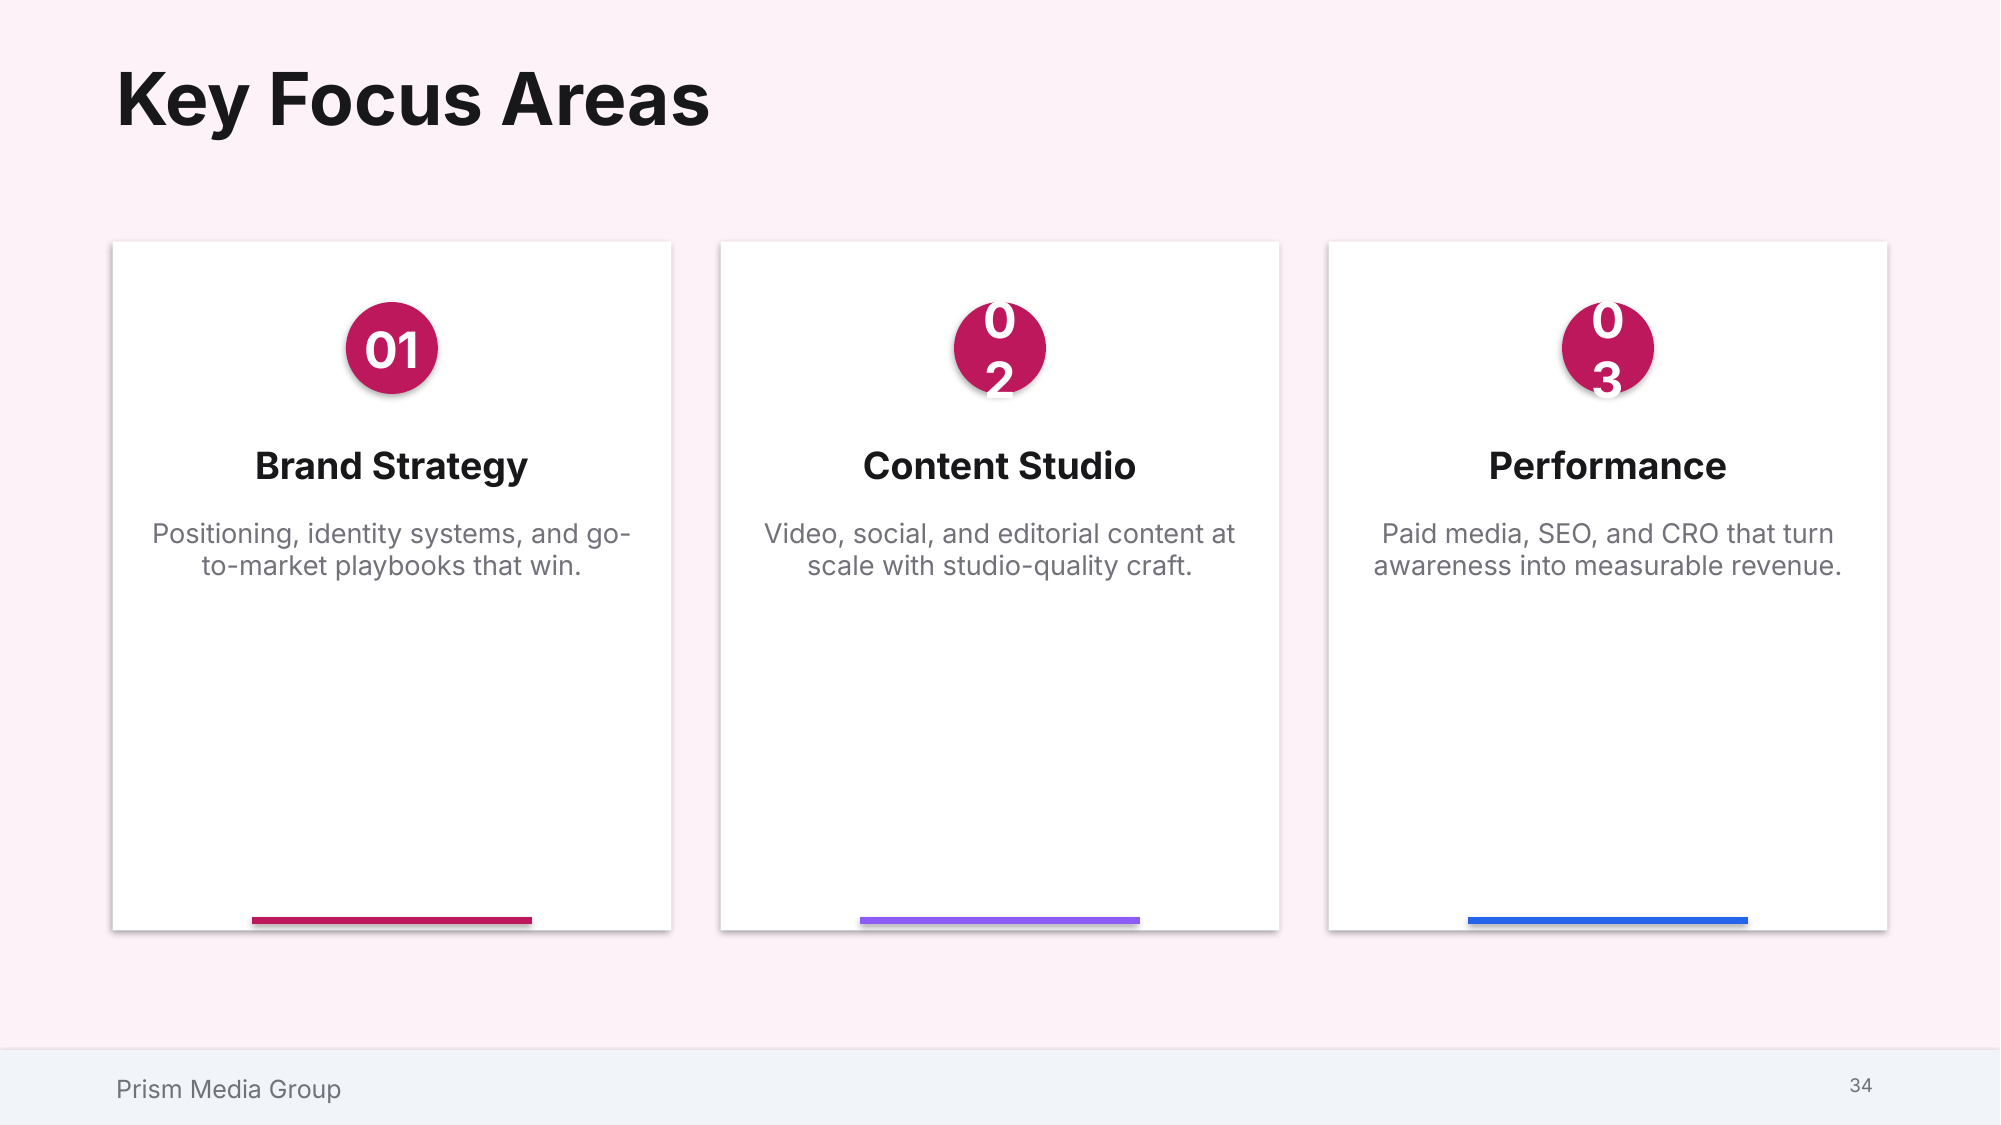

Key Focus Areas

01

02

03
Brand Strategy
Content Studio
Performance
Positioning, identity systems, and go-to-market playbooks that win.
Video, social, and editorial content at scale with studio-quality craft.
Paid media, SEO, and CRO that turn awareness into measurable revenue.

Prism Media Group
34